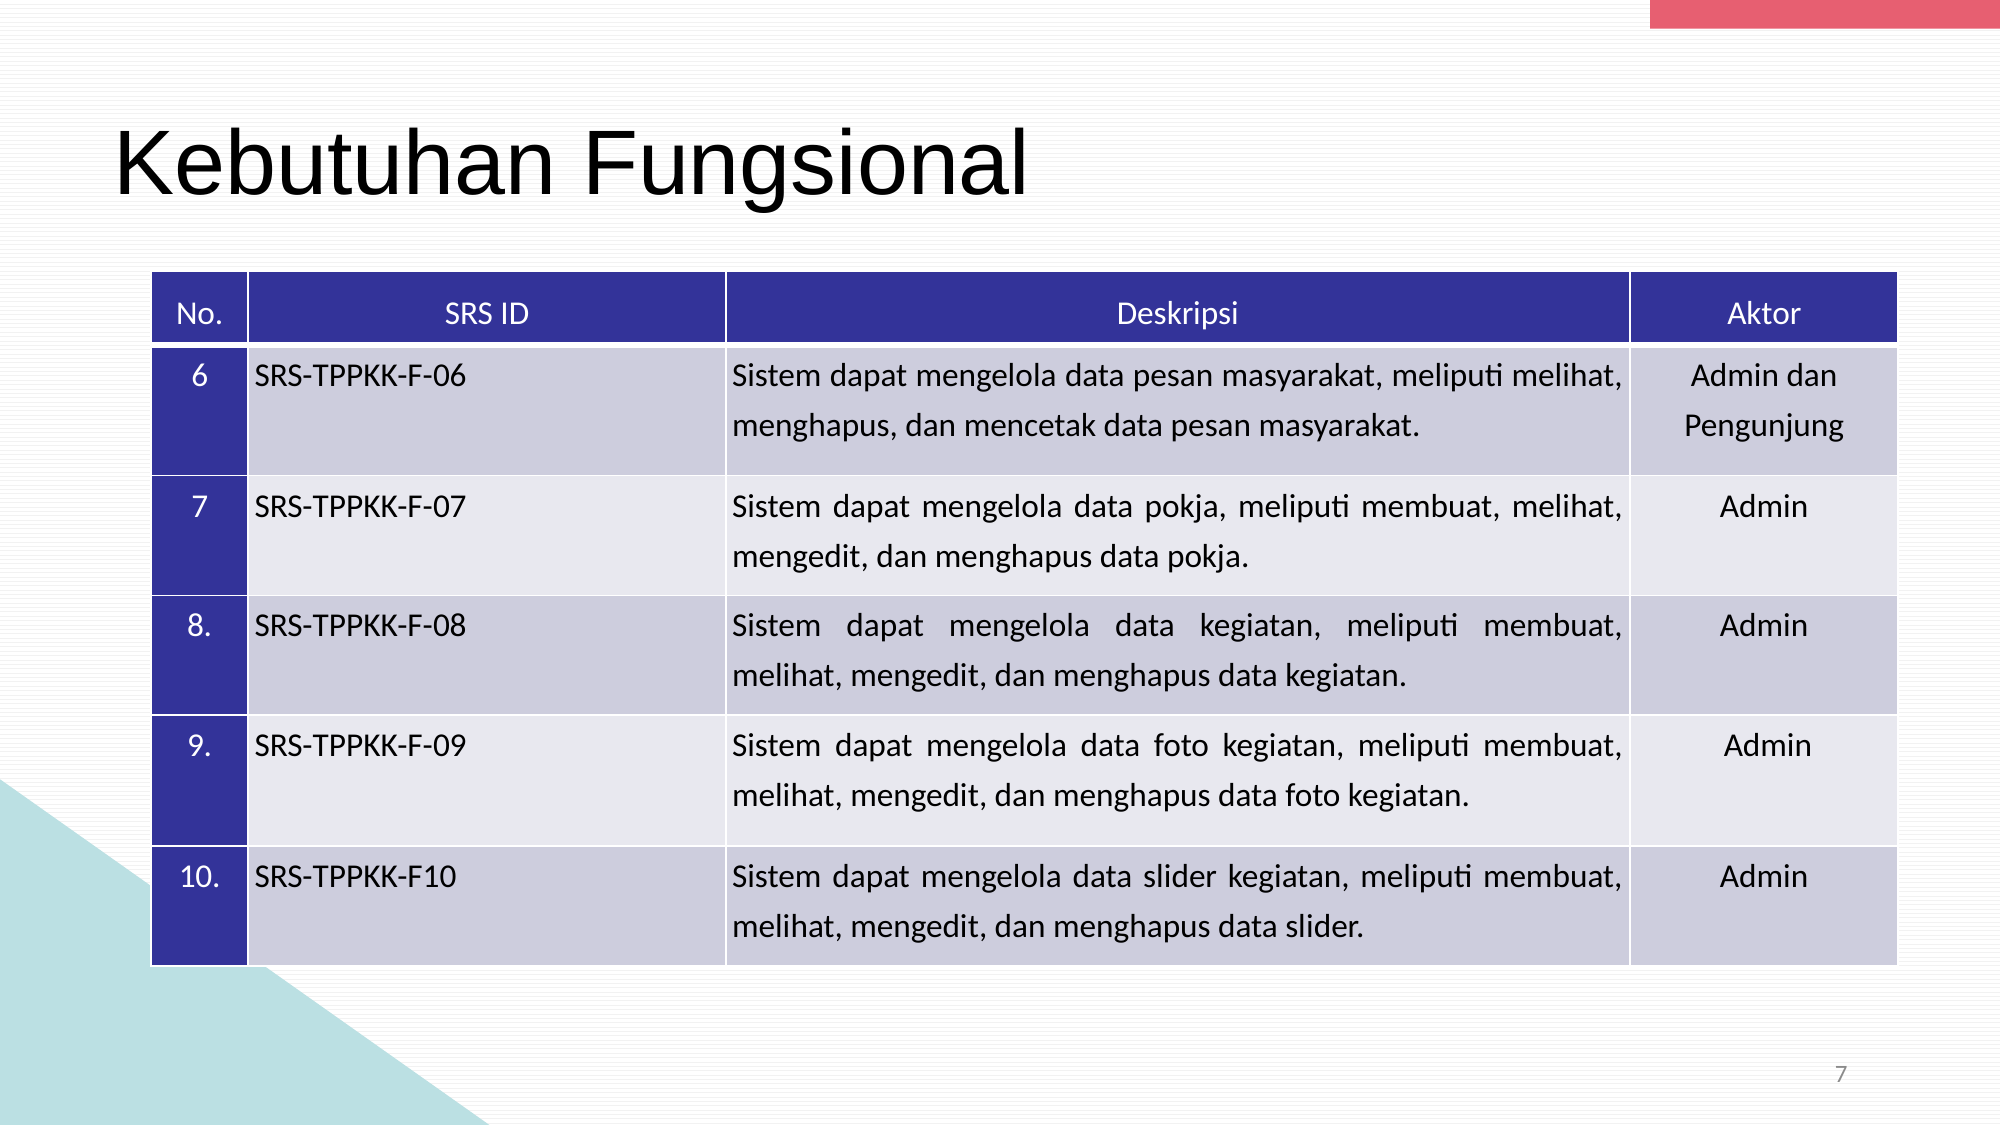

Kebutuhan Fungsional
| No. | SRS ID | Deskripsi | Aktor |
| --- | --- | --- | --- |
| 6 | SRS-TPPKK-F-06 | Sistem dapat mengelola data pesan masyarakat, meliputi melihat, menghapus, dan mencetak data pesan masyarakat. | Admin dan Pengunjung |
| 7 | SRS-TPPKK-F-07 | Sistem dapat mengelola data pokja, meliputi membuat, melihat, mengedit, dan menghapus data pokja. | Admin |
| 8. | SRS-TPPKK-F-08 | Sistem dapat mengelola data kegiatan, meliputi membuat, melihat, mengedit, dan menghapus data kegiatan. | Admin |
| 9. | SRS-TPPKK-F-09 | Sistem dapat mengelola data foto kegiatan, meliputi membuat, melihat, mengedit, dan menghapus data foto kegiatan. | Admin |
| 10. | SRS-TPPKK-F10 | Sistem dapat mengelola data slider kegiatan, meliputi membuat, melihat, mengedit, dan menghapus data slider. | Admin |

7